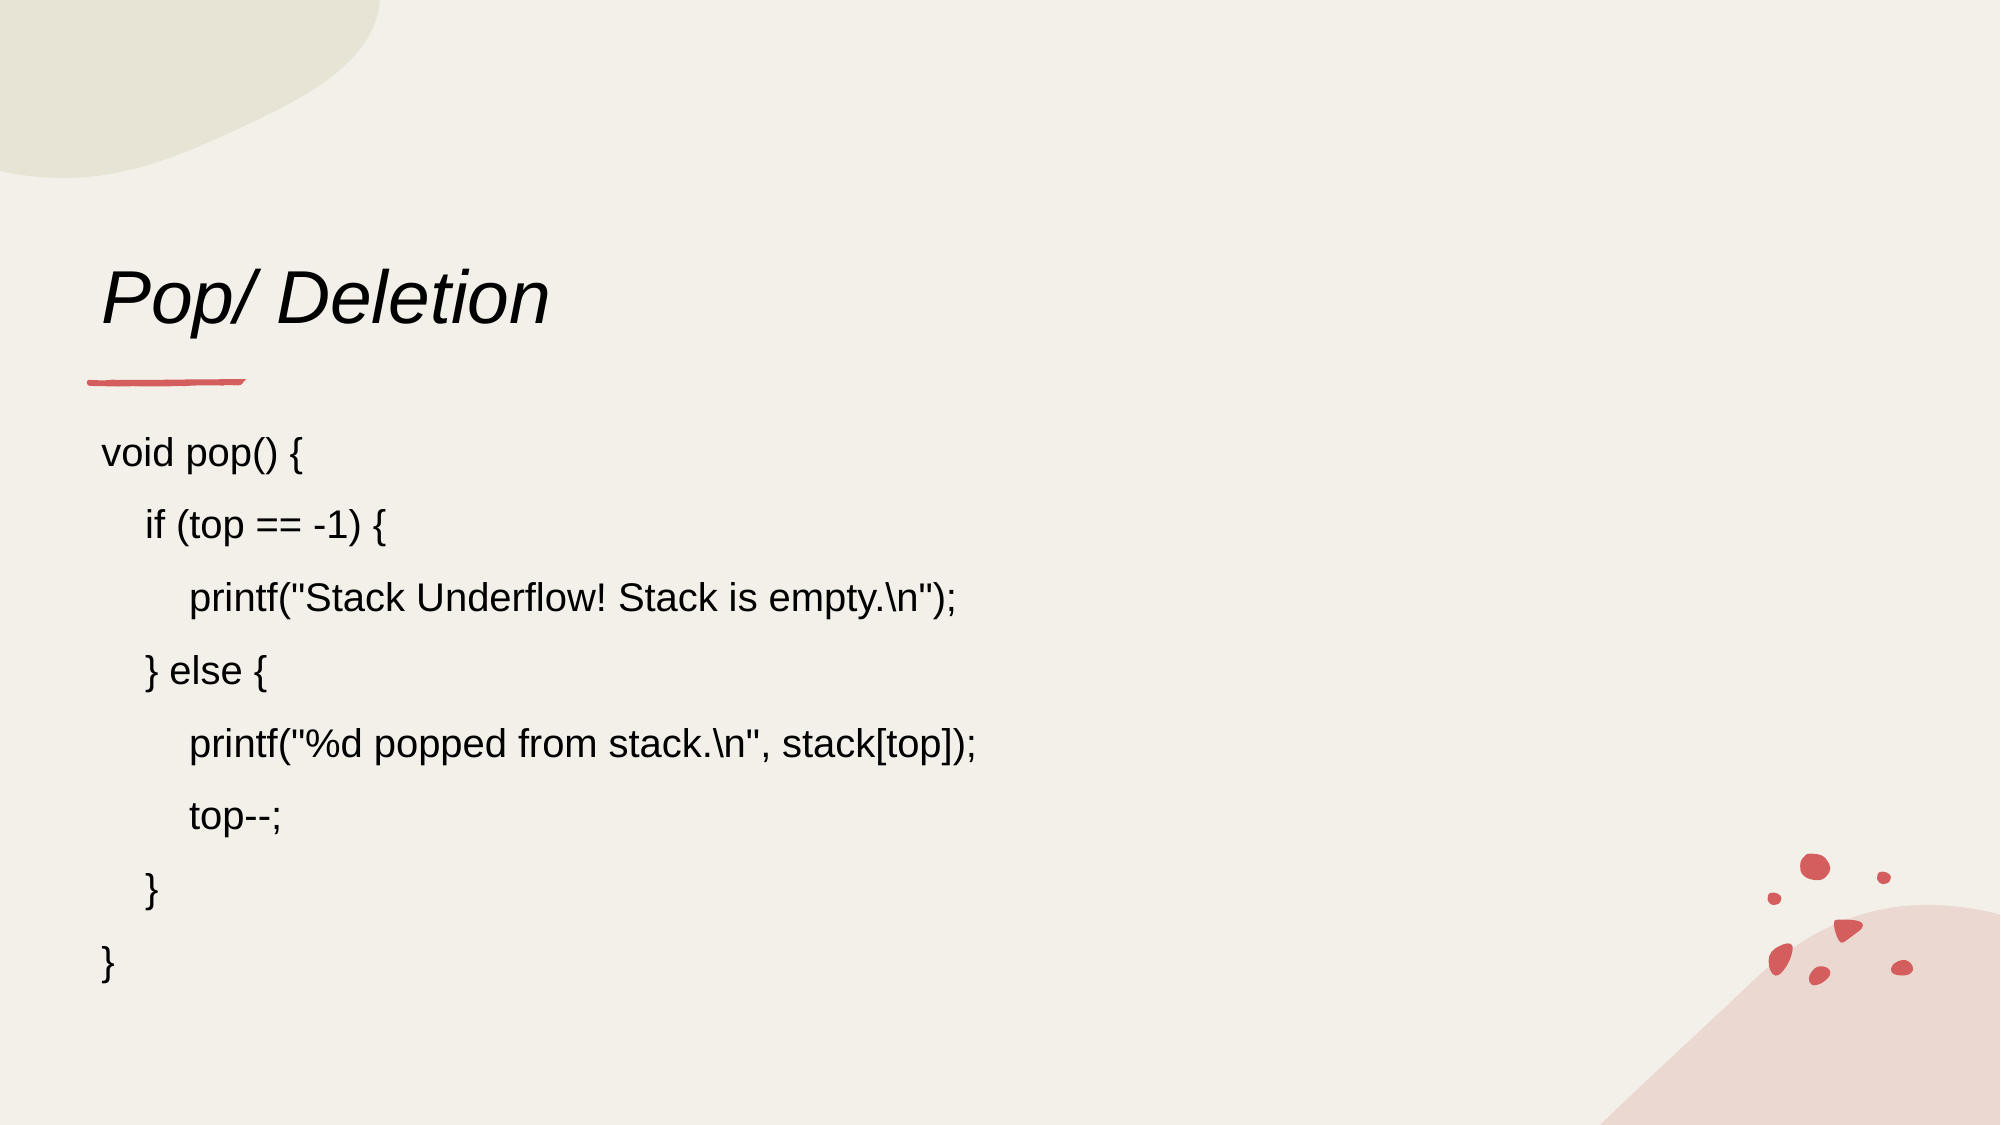

# Pop/ Deletion
void pop() {
    if (top == -1) {
        printf("Stack Underflow! Stack is empty.\n");
    } else {
        printf("%d popped from stack.\n", stack[top]);
        top--;
    }
}